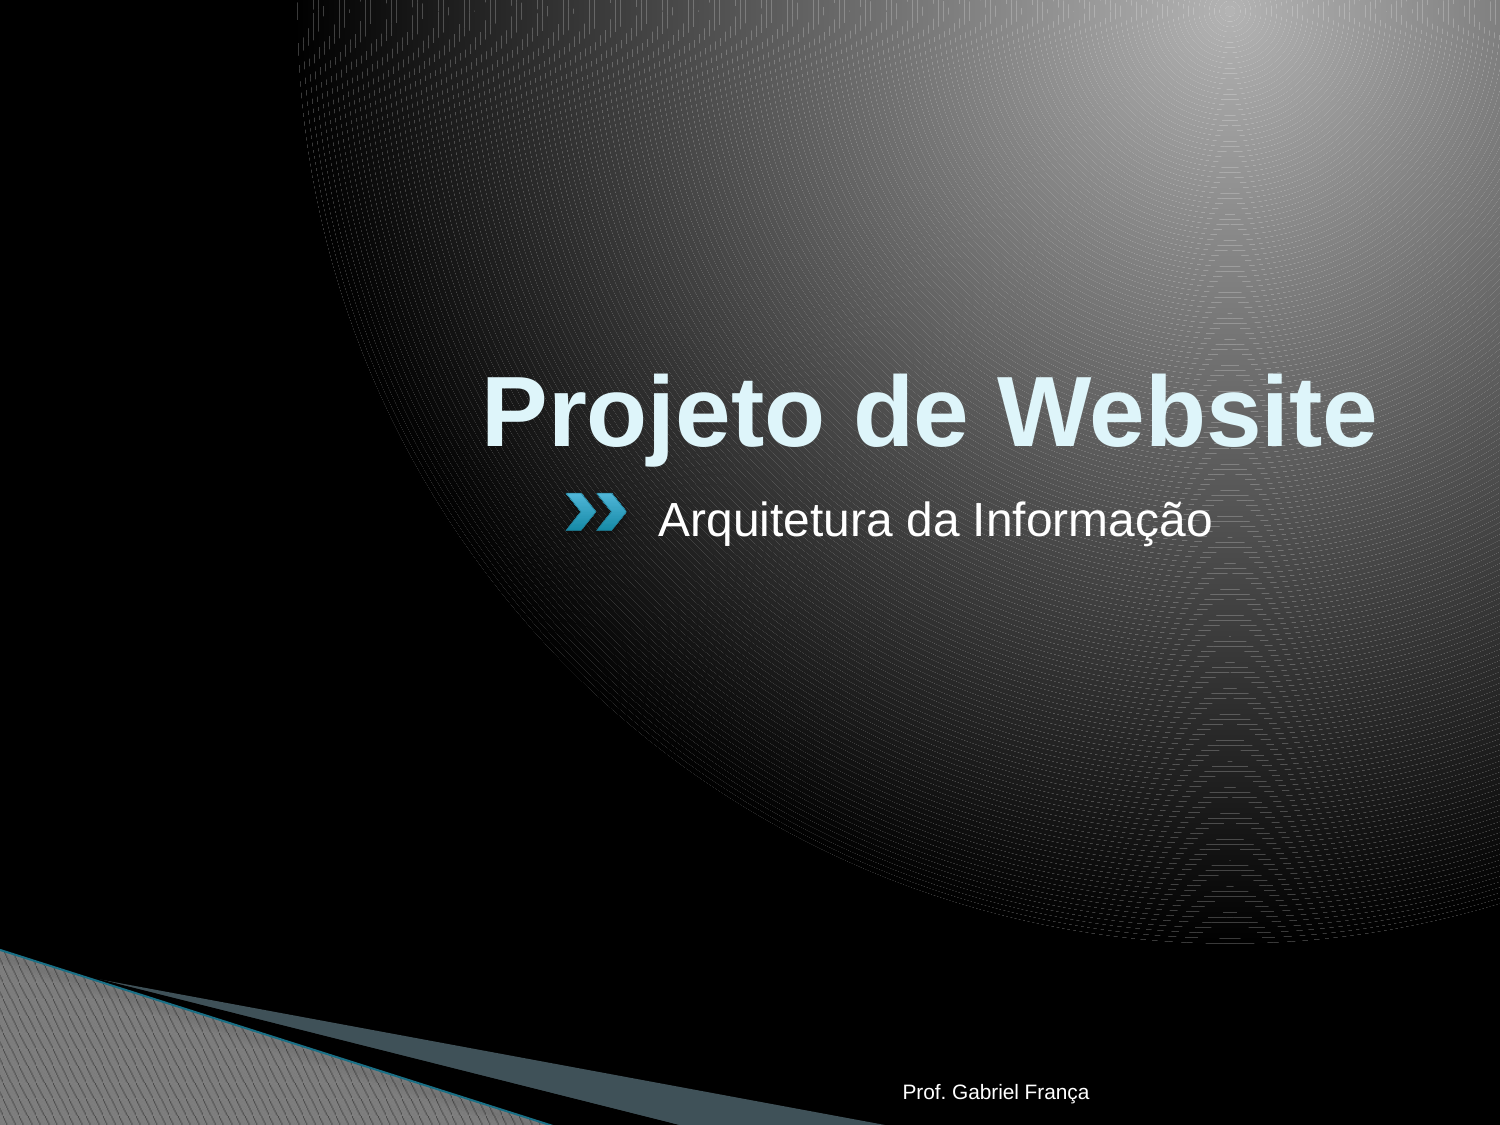

# Projeto de Website
Arquitetura da Informação
Prof. Gabriel França